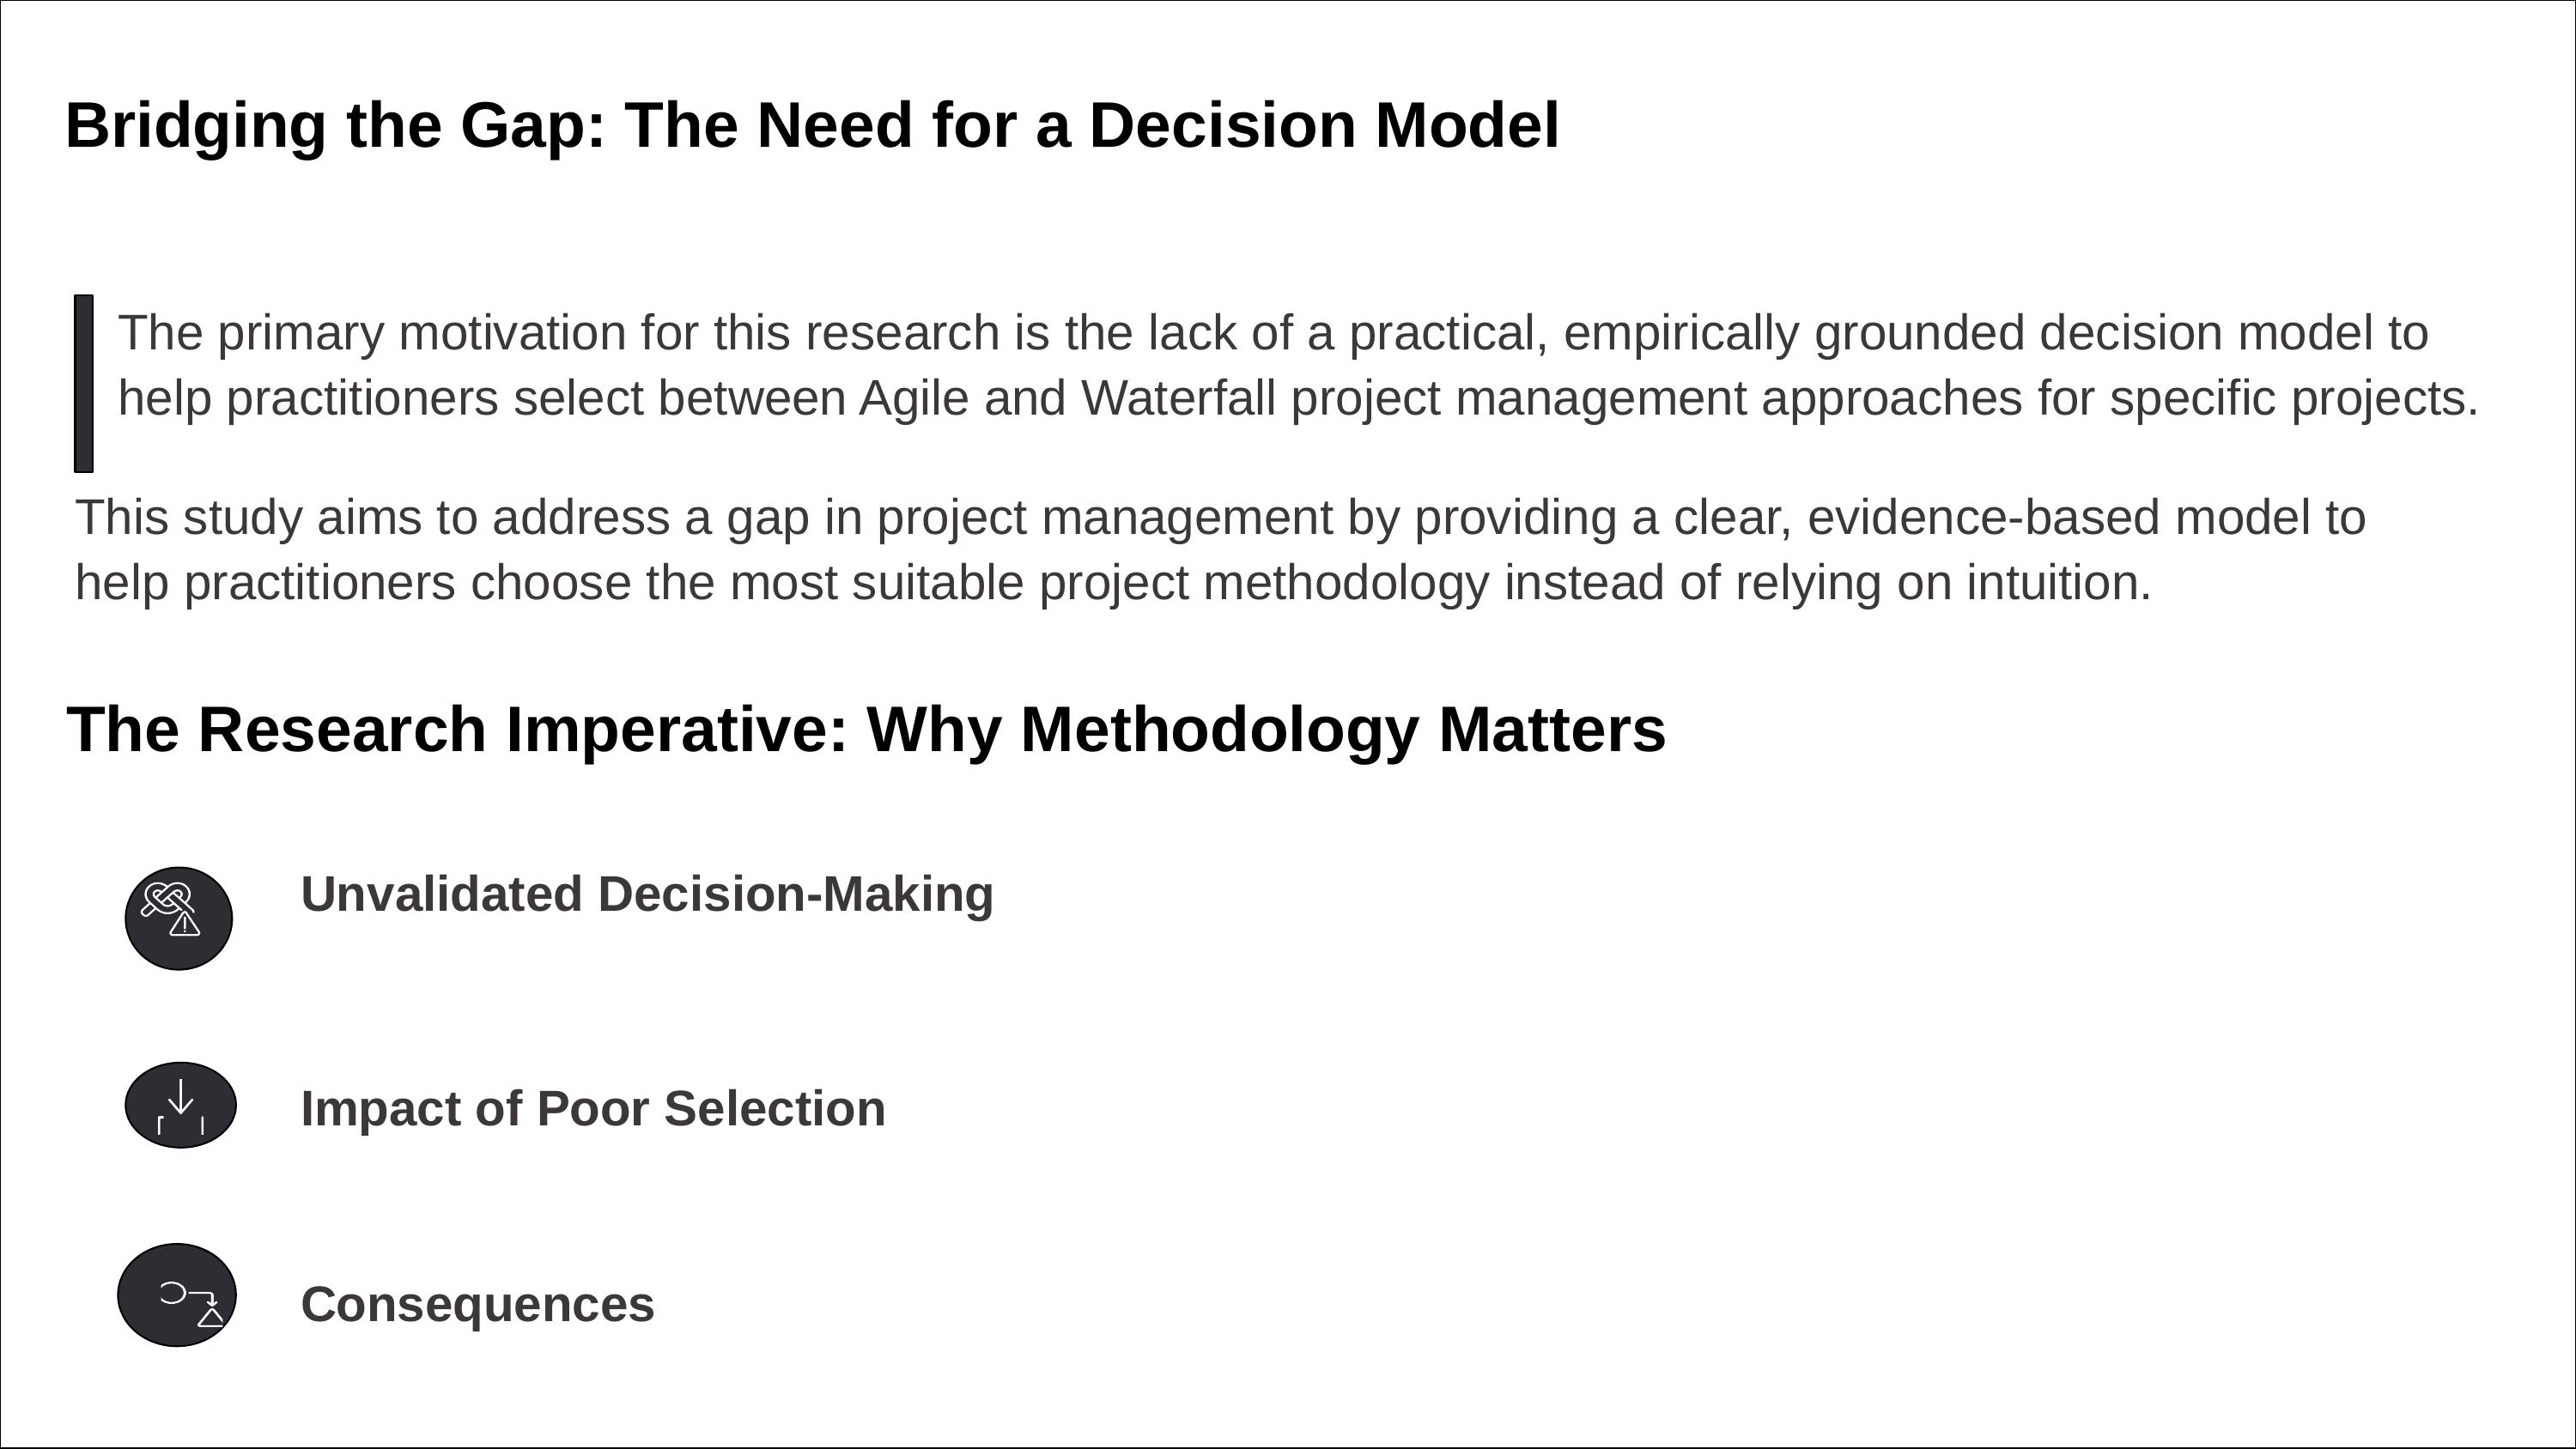

Bridging the Gap: The Need for a Decision Model

The primary motivation for this research is the lack of a practical, empirically grounded decision model to help practitioners select between Agile and Waterfall project management approaches for specific projects.
This study aims to address a gap in project management by providing a clear, evidence-based model to help practitioners choose the most suitable project methodology instead of relying on intuition.

The Research Imperative: Why Methodology Matters

Unvalidated Decision-Making

Impact of Poor Selection

Consequences